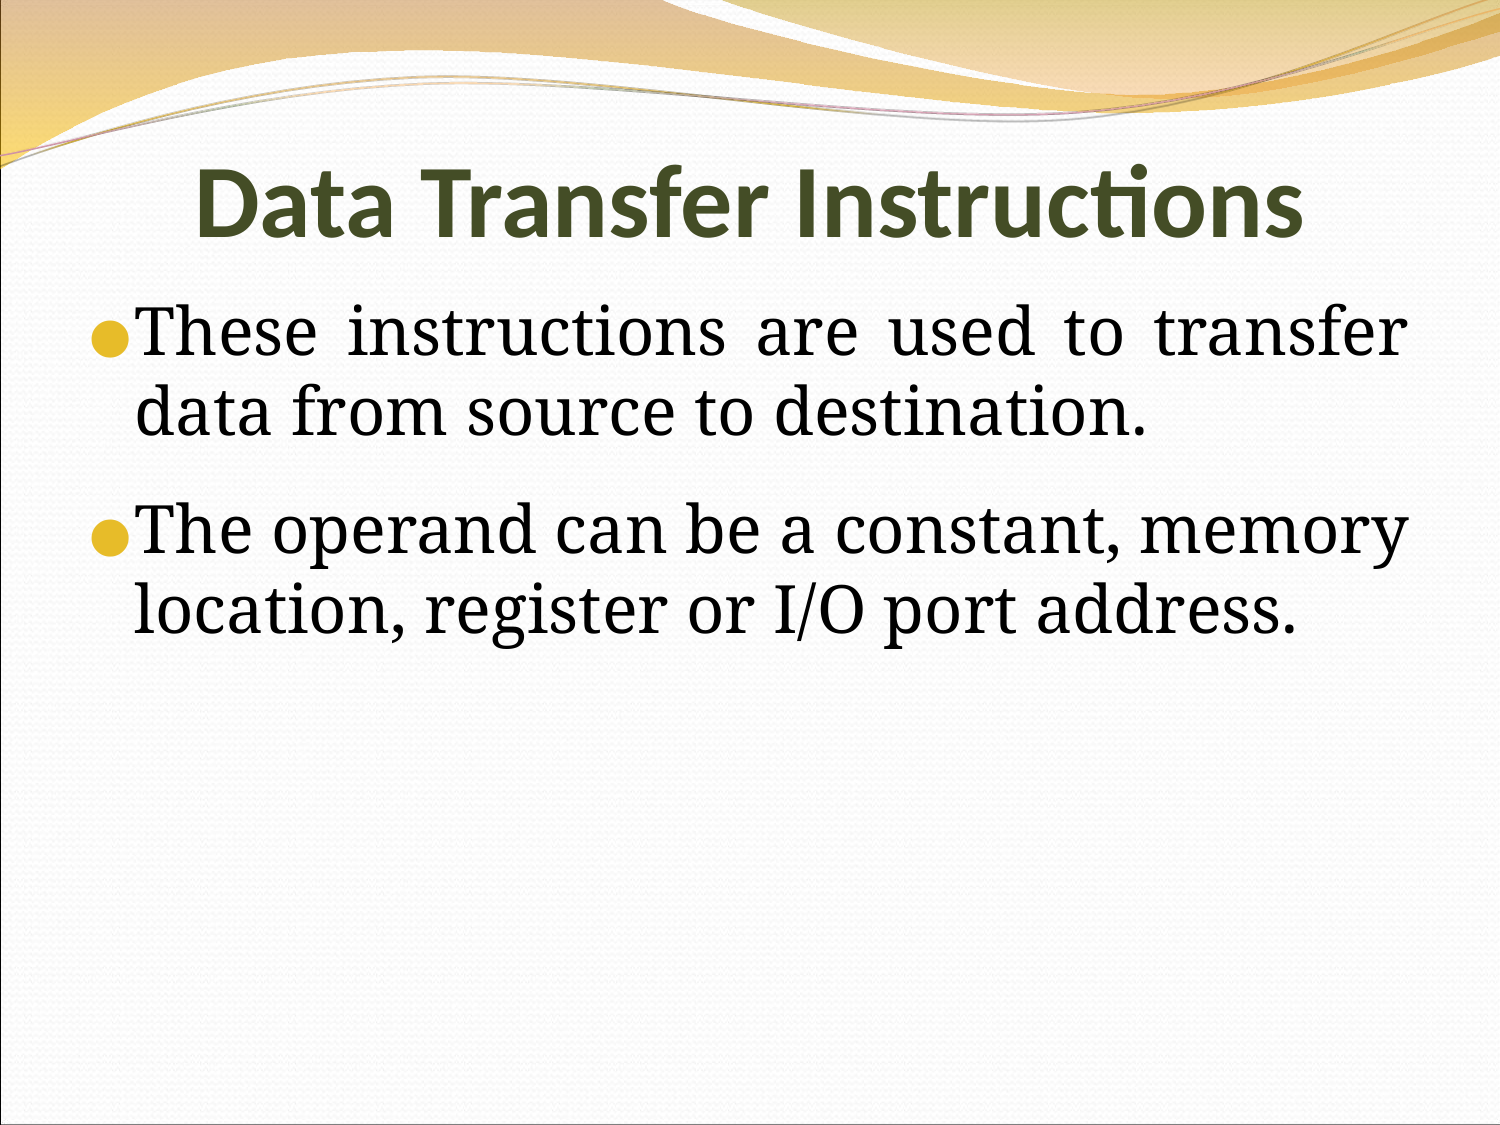

Data Transfer Instructions
These instructions are used to transfer data from source to destination.
The operand can be a constant, memory location, register or I/O port address.